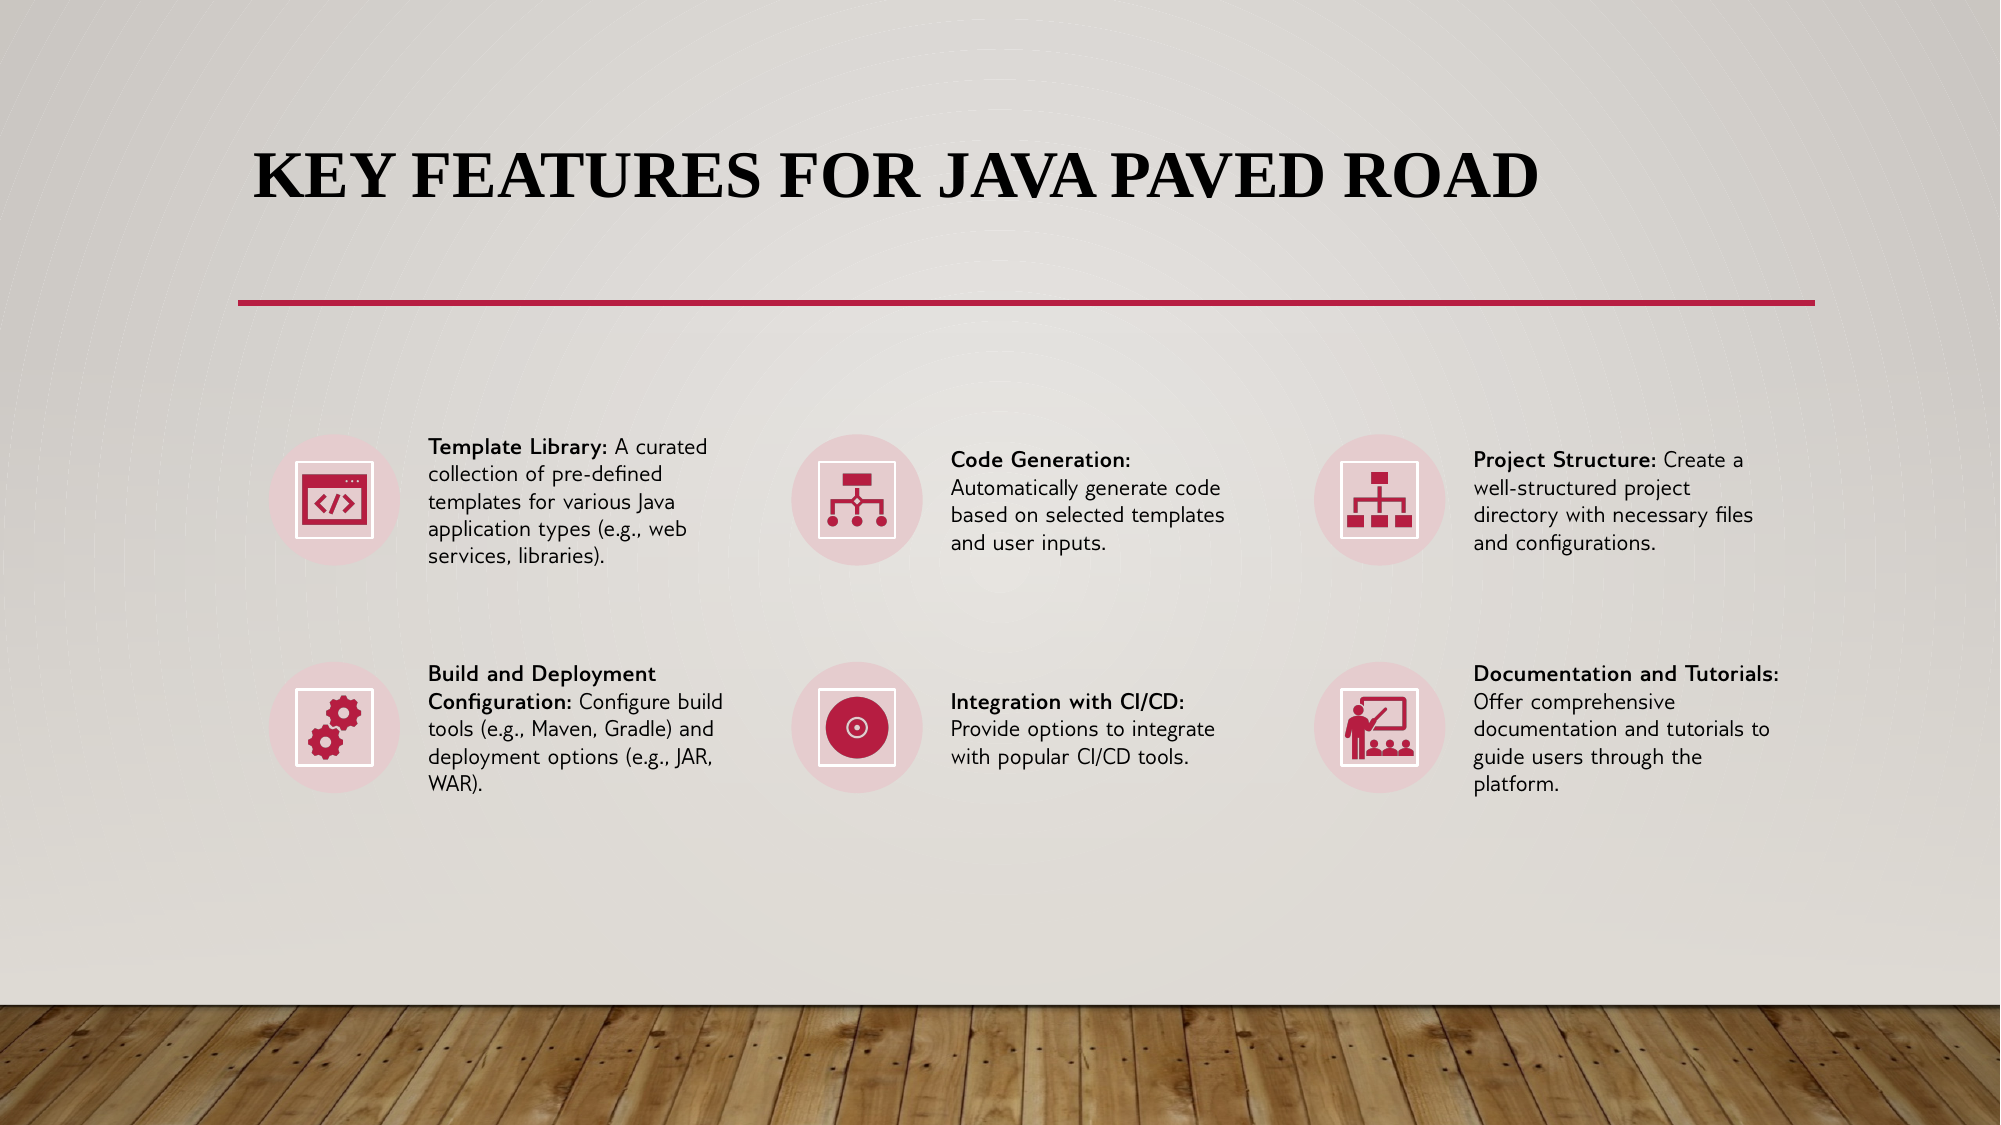

# Key Features for Java Paved Road
Template Library: A curated collection of pre-defined templates for various Java application types (e.g., web services, libraries).
Code Generation: Automatically generate code based on selected templates and user inputs.
Project Structure: Create a well-structured project directory with necessary files and configurations.
Build and Deployment Configuration: Configure build tools (e.g., Maven, Gradle) and deployment options (e.g., JAR, WAR).
Integration with CI/CD: Provide options to integrate with popular CI/CD tools.
Documentation and Tutorials: Offer comprehensive documentation and tutorials to guide users through the platform.